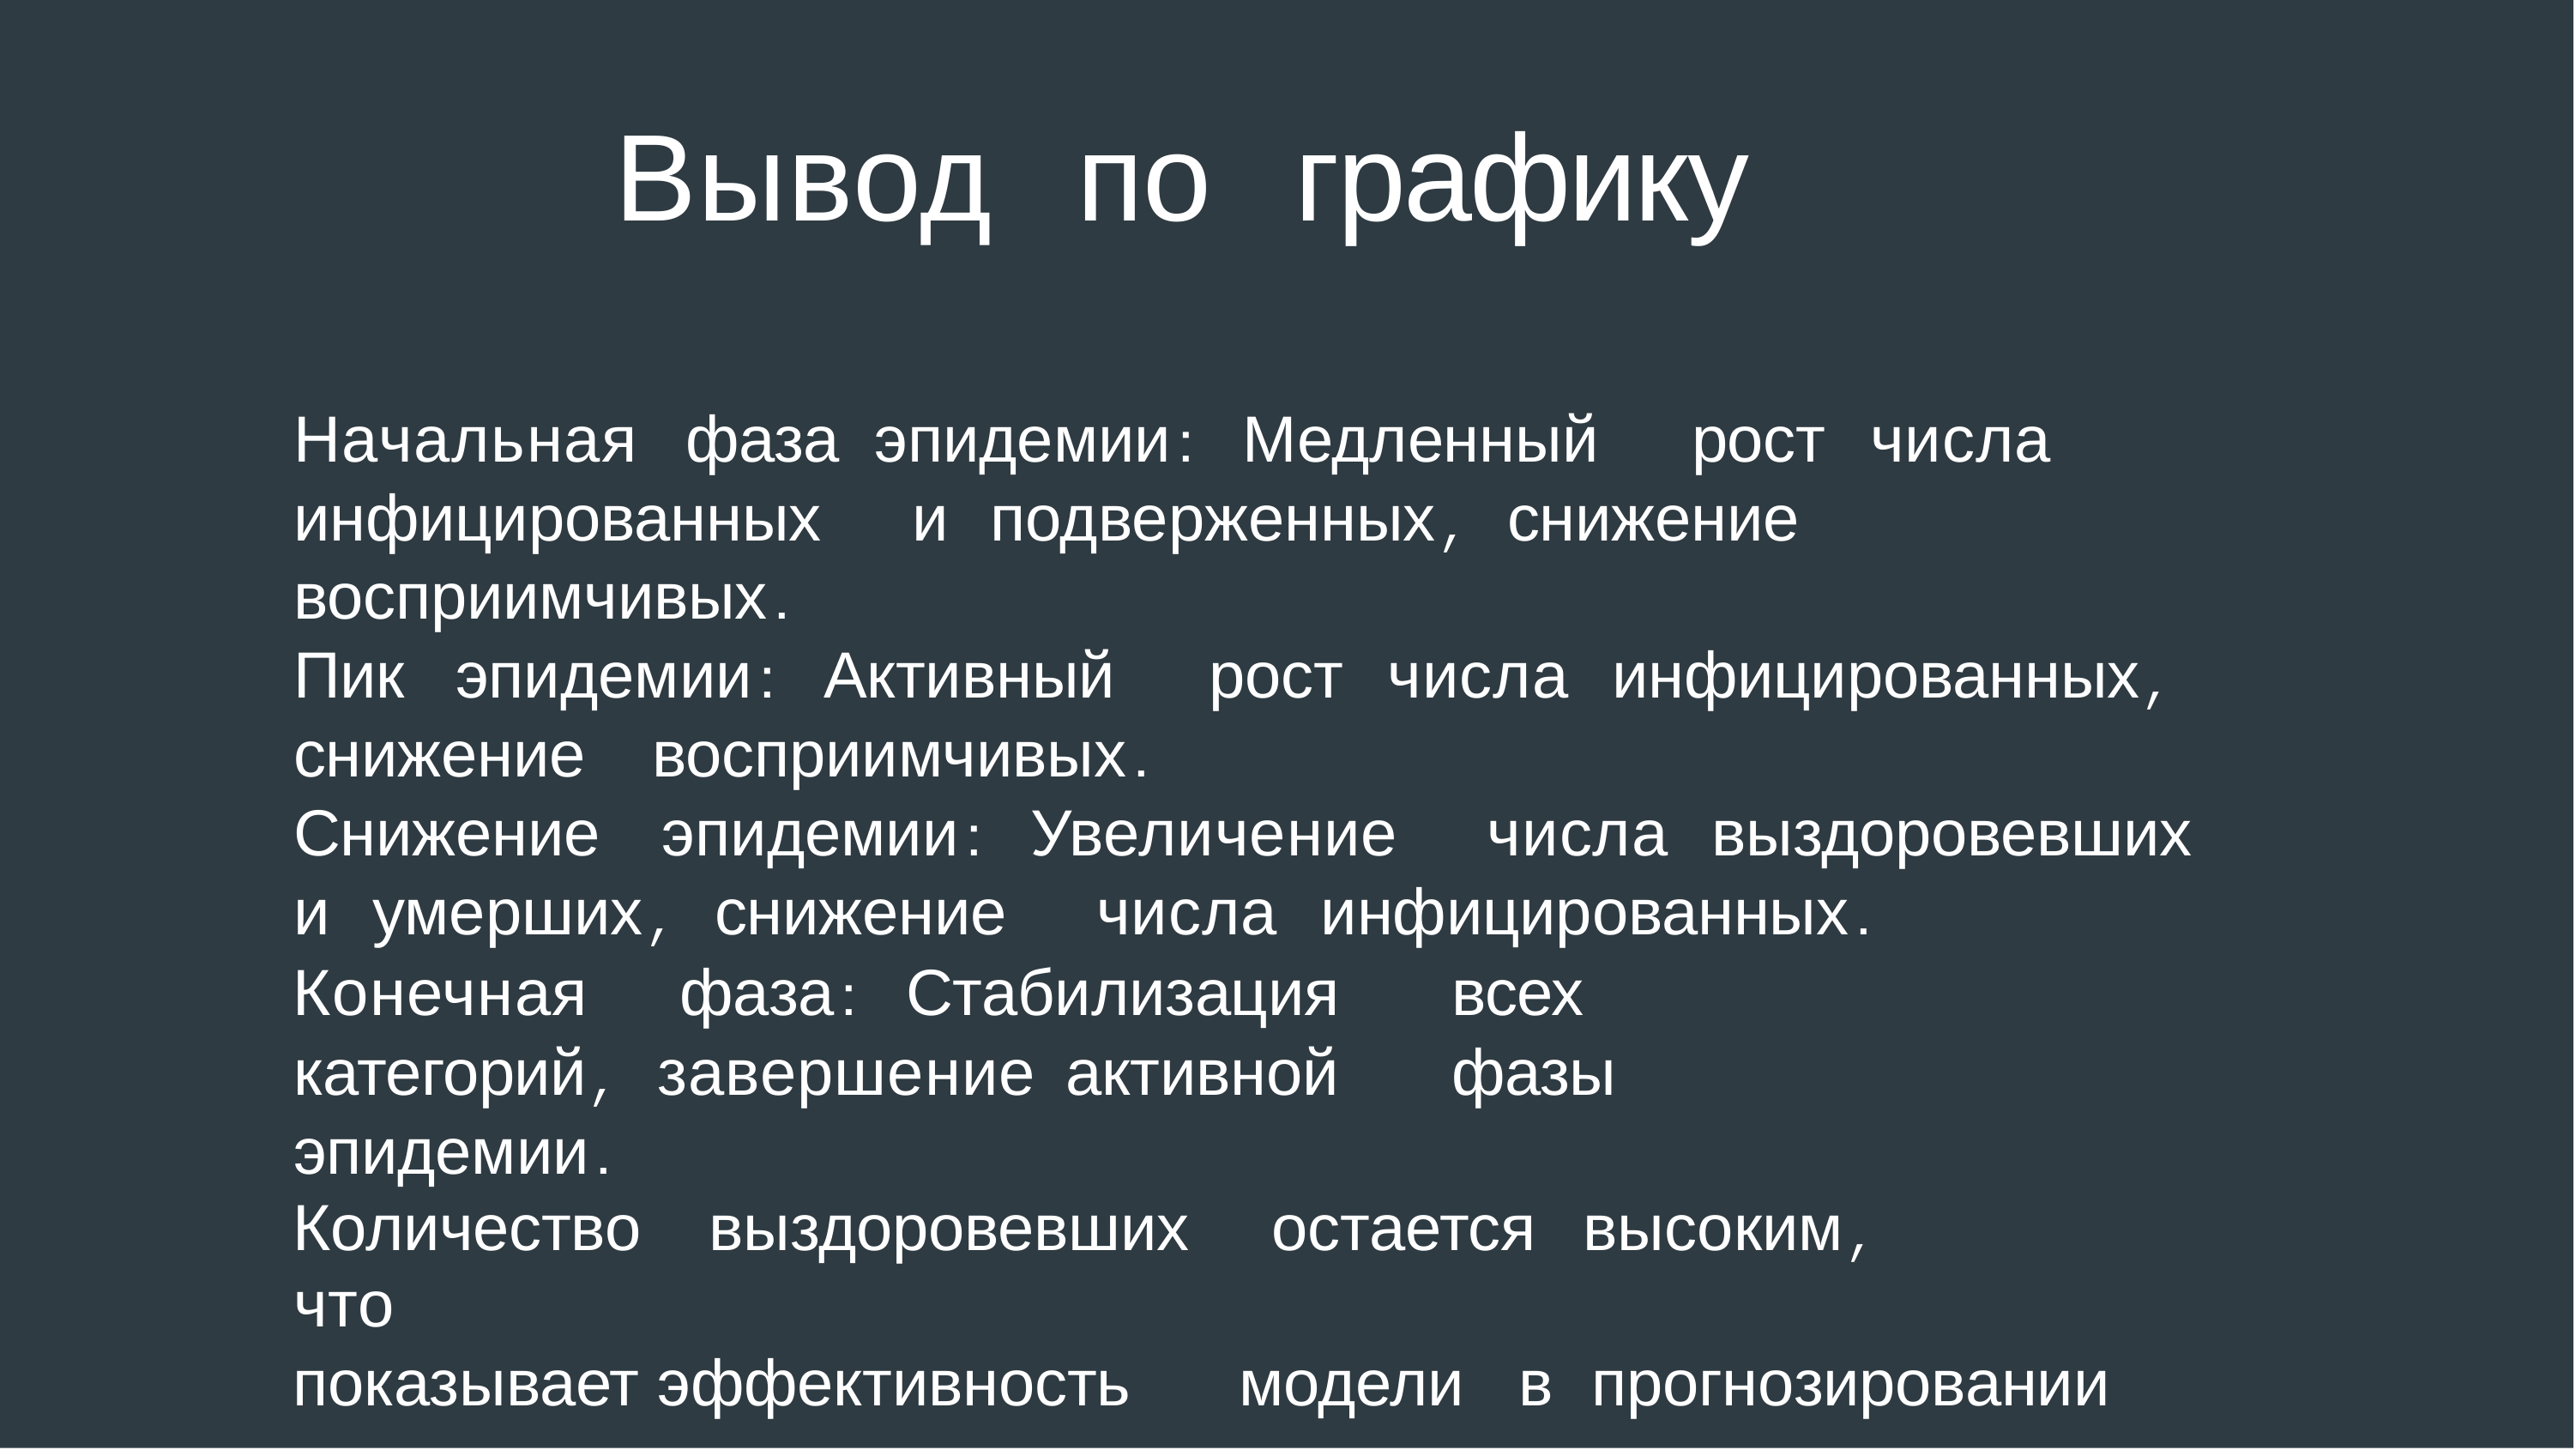

# Вывод	по	графику
Начальная	фаза	эпидемии: Медленный	рост	числа инфицированных		и	подверженных, снижение восприимчивых.
Пик	эпидемии: Активный	рост	числа	инфицированных, снижение	восприимчивых.
Снижение	эпидемии: Увеличение	числа	выздоровевших и	умерших, снижение	числа	инфицированных.
Конечная	фаза: Стабилизация	всех	категорий, завершение	активной	фазы	эпидемии.
Количество	выздоровевших	остается	высоким, что
показывает	эффективность	модели	в	прогнозировании динамики	эпидемии.